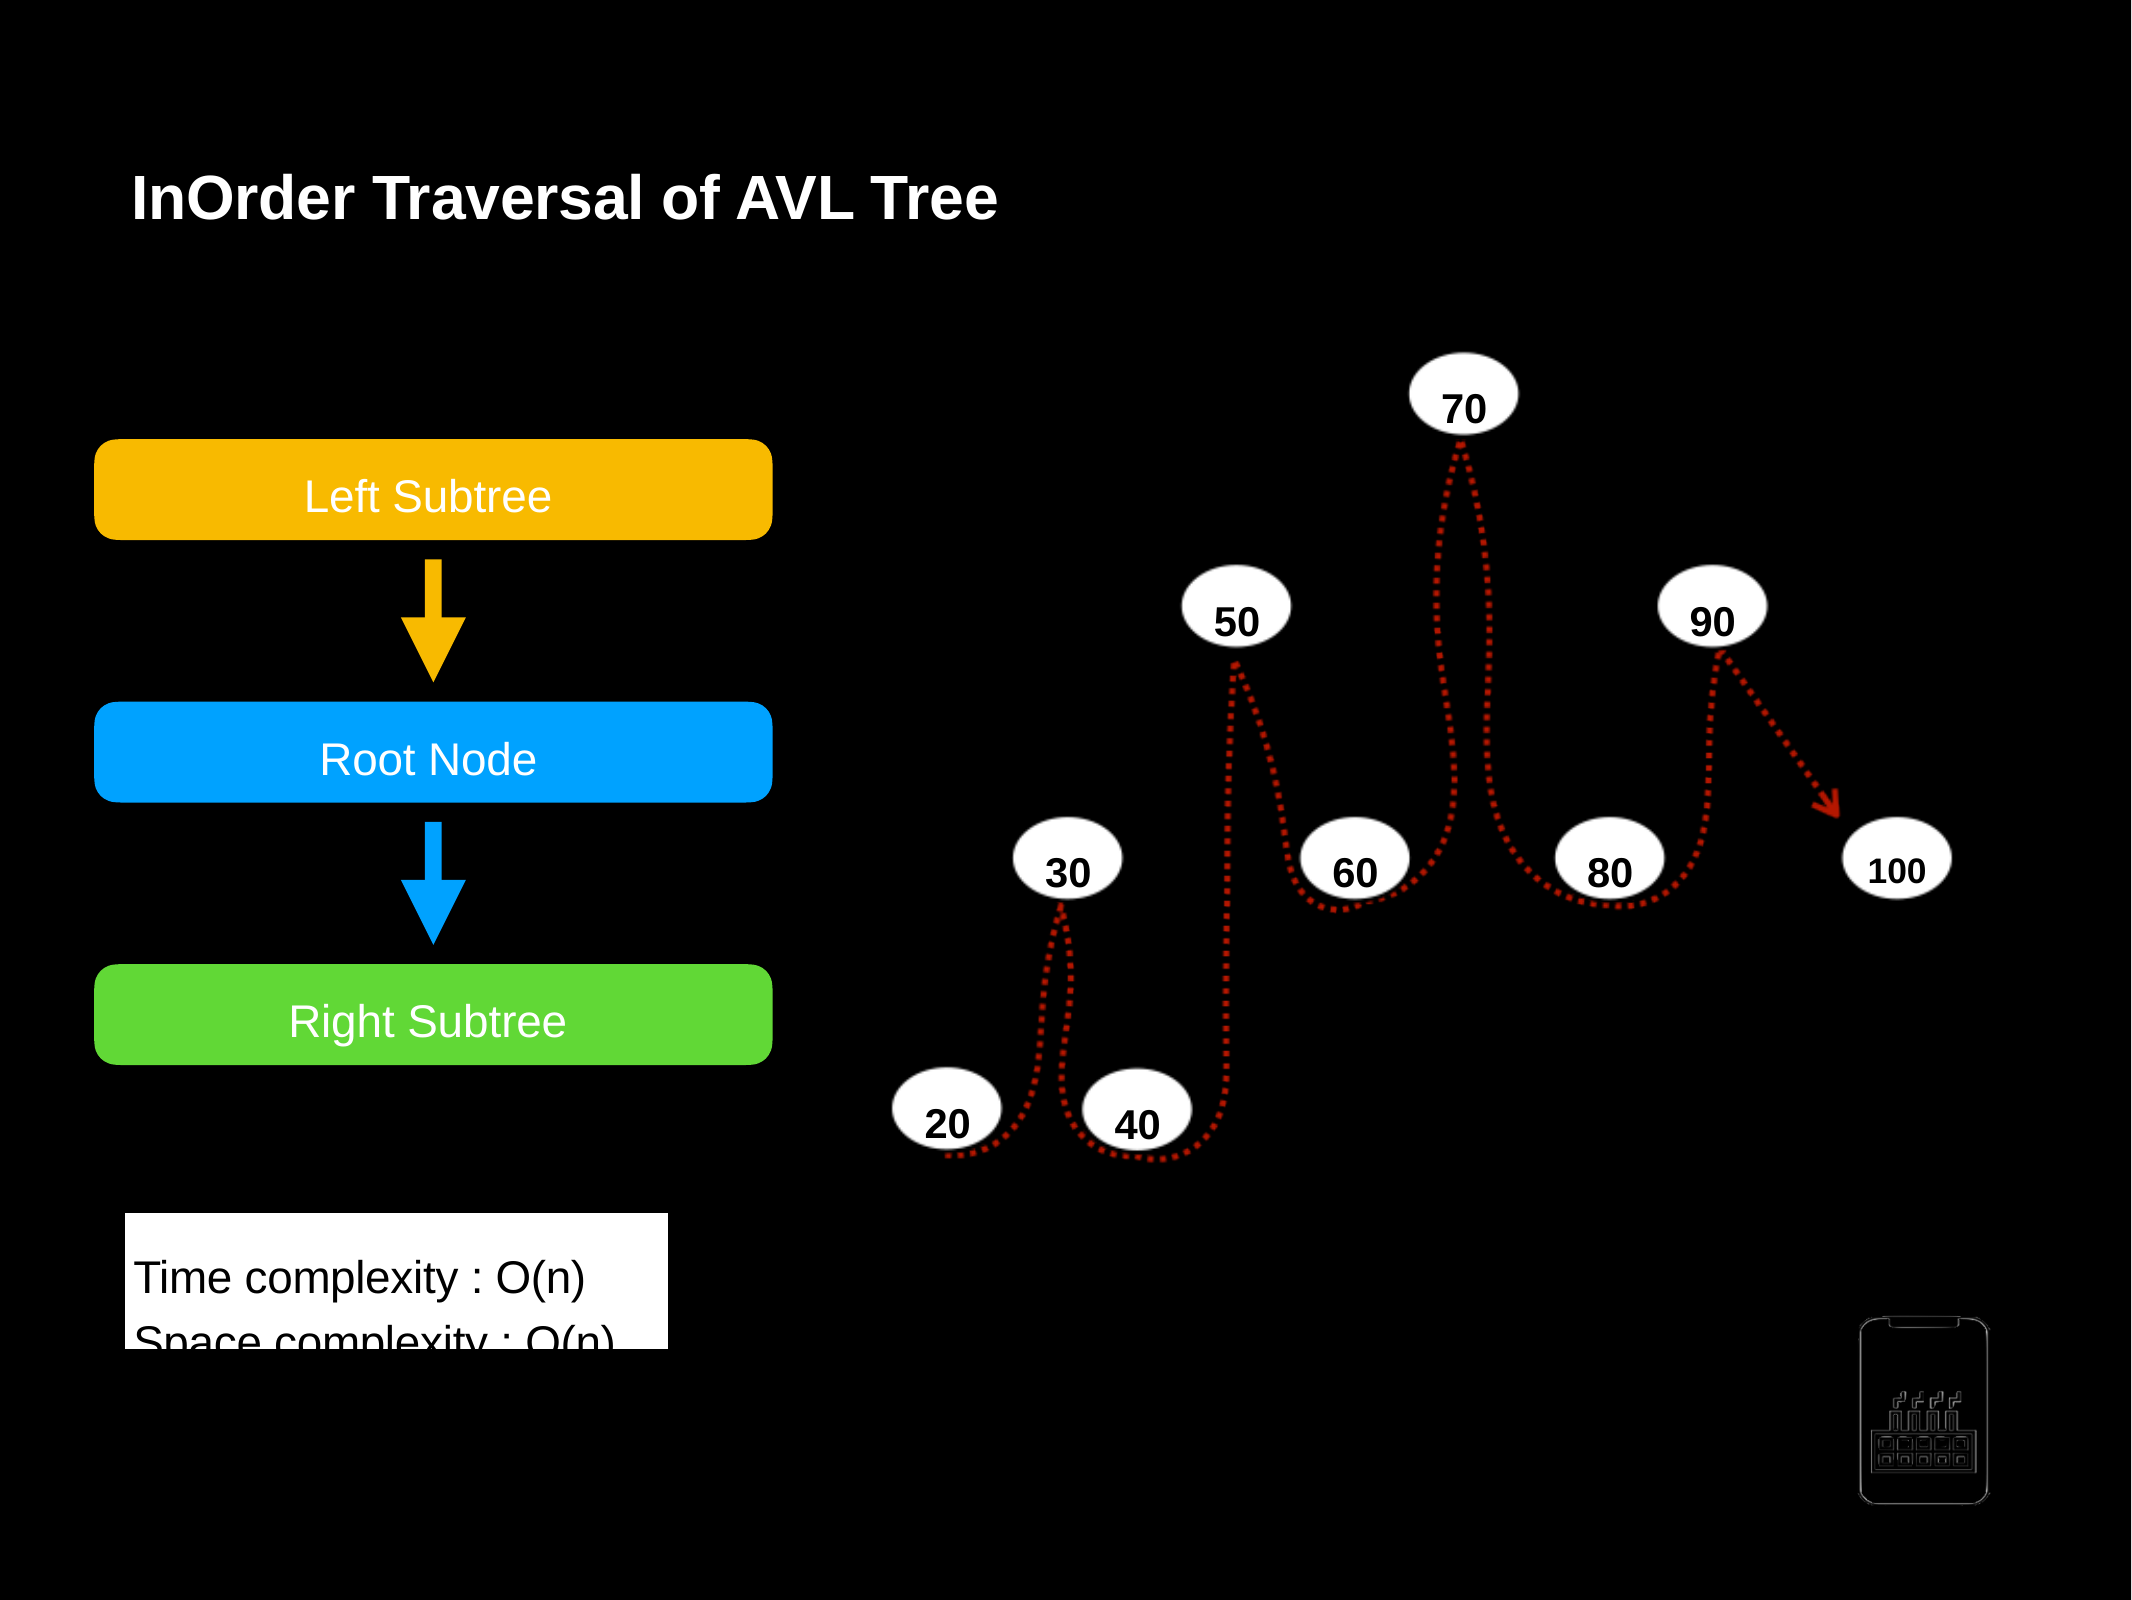

InOrder Traversal of AVL Tree

70

Left Subtree
50
90
Root Node
30
60
80
100
Right Subtree
20
40

Time complexity : O(n) Space complexity : O(n)

AppMillers
www.appmillers.com